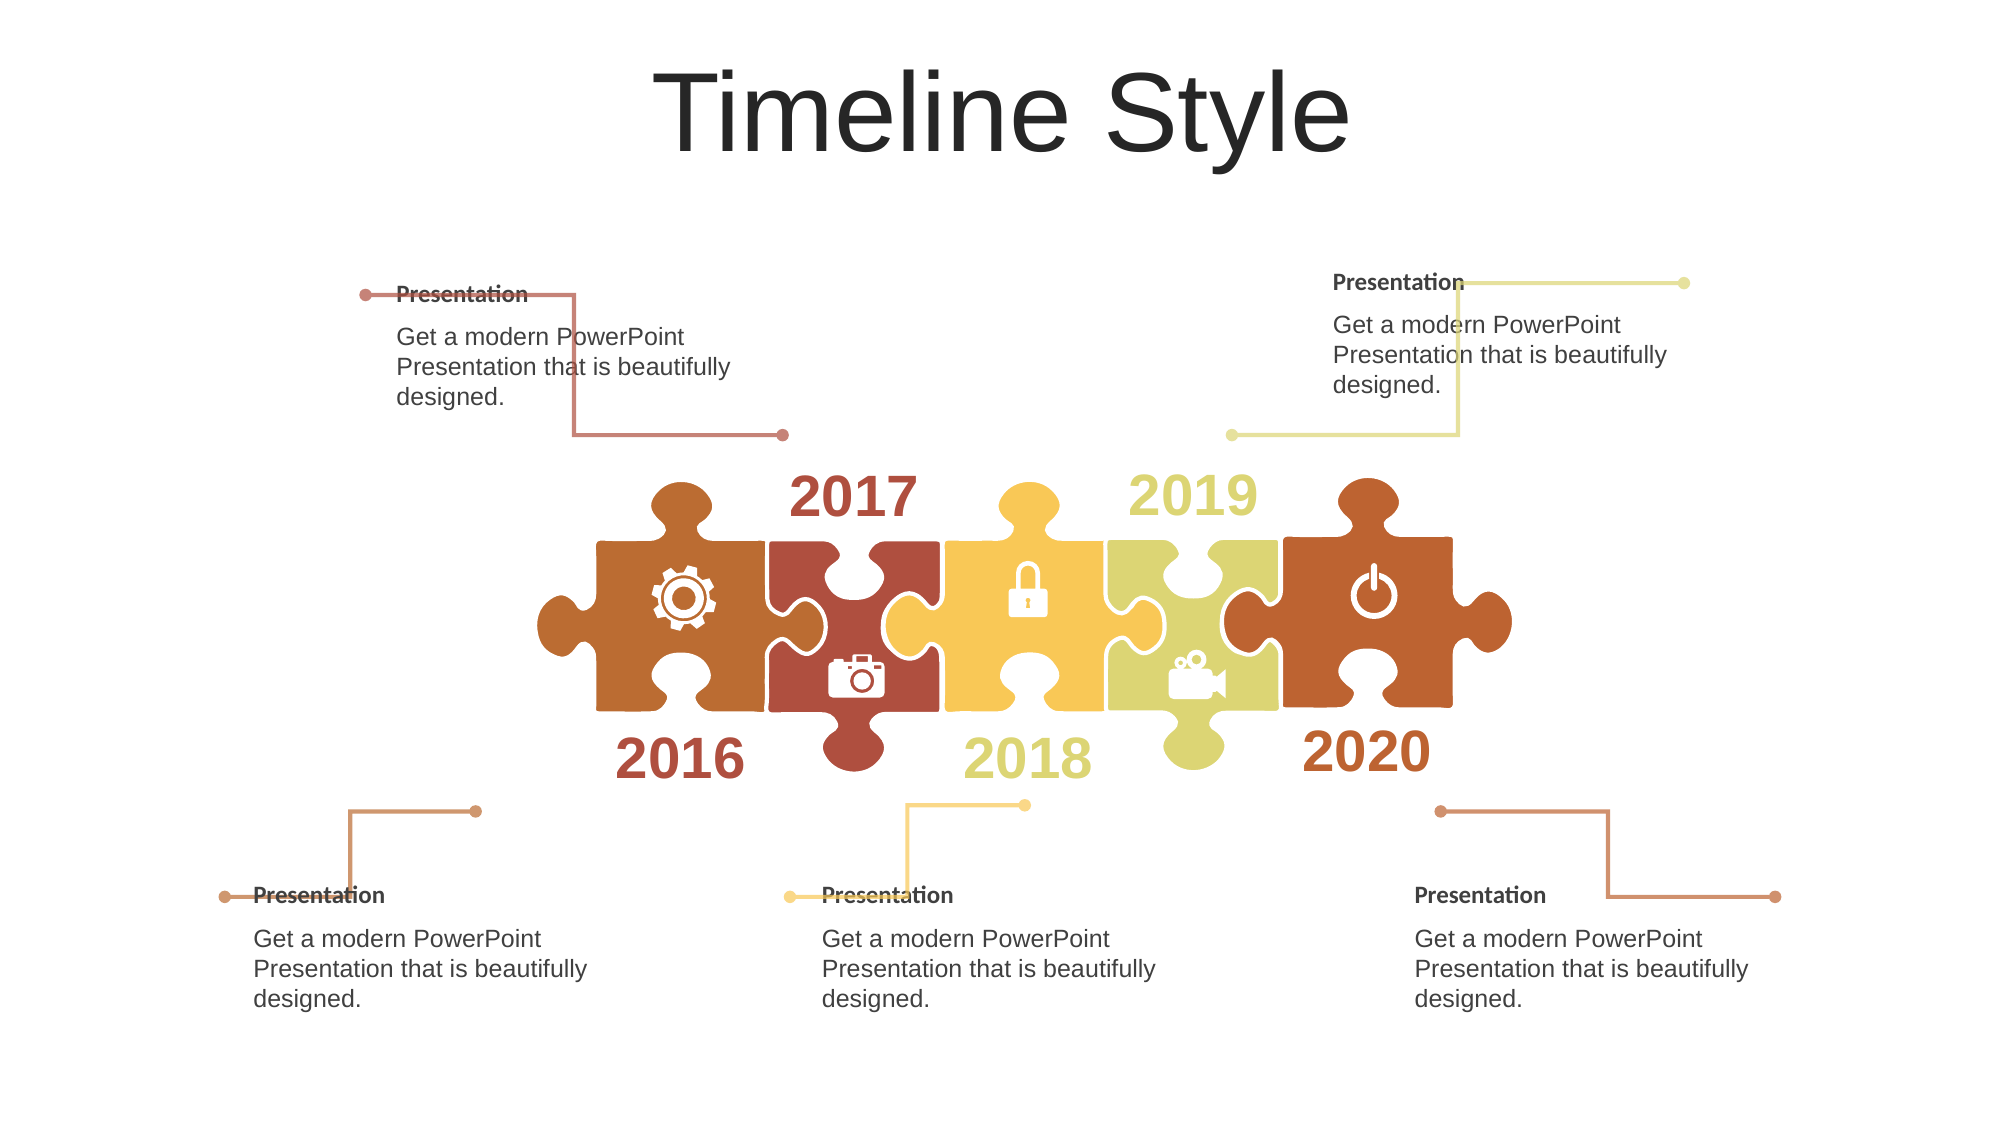

Timeline Style
Presentation
Get a modern PowerPoint  Presentation that is beautifully designed.
Presentation
Get a modern PowerPoint  Presentation that is beautifully designed.
2019
2017

2020
2016
2018
Presentation
Get a modern PowerPoint  Presentation that is beautifully designed.
Presentation
Get a modern PowerPoint  Presentation that is beautifully designed.
Presentation
Get a modern PowerPoint  Presentation that is beautifully designed.